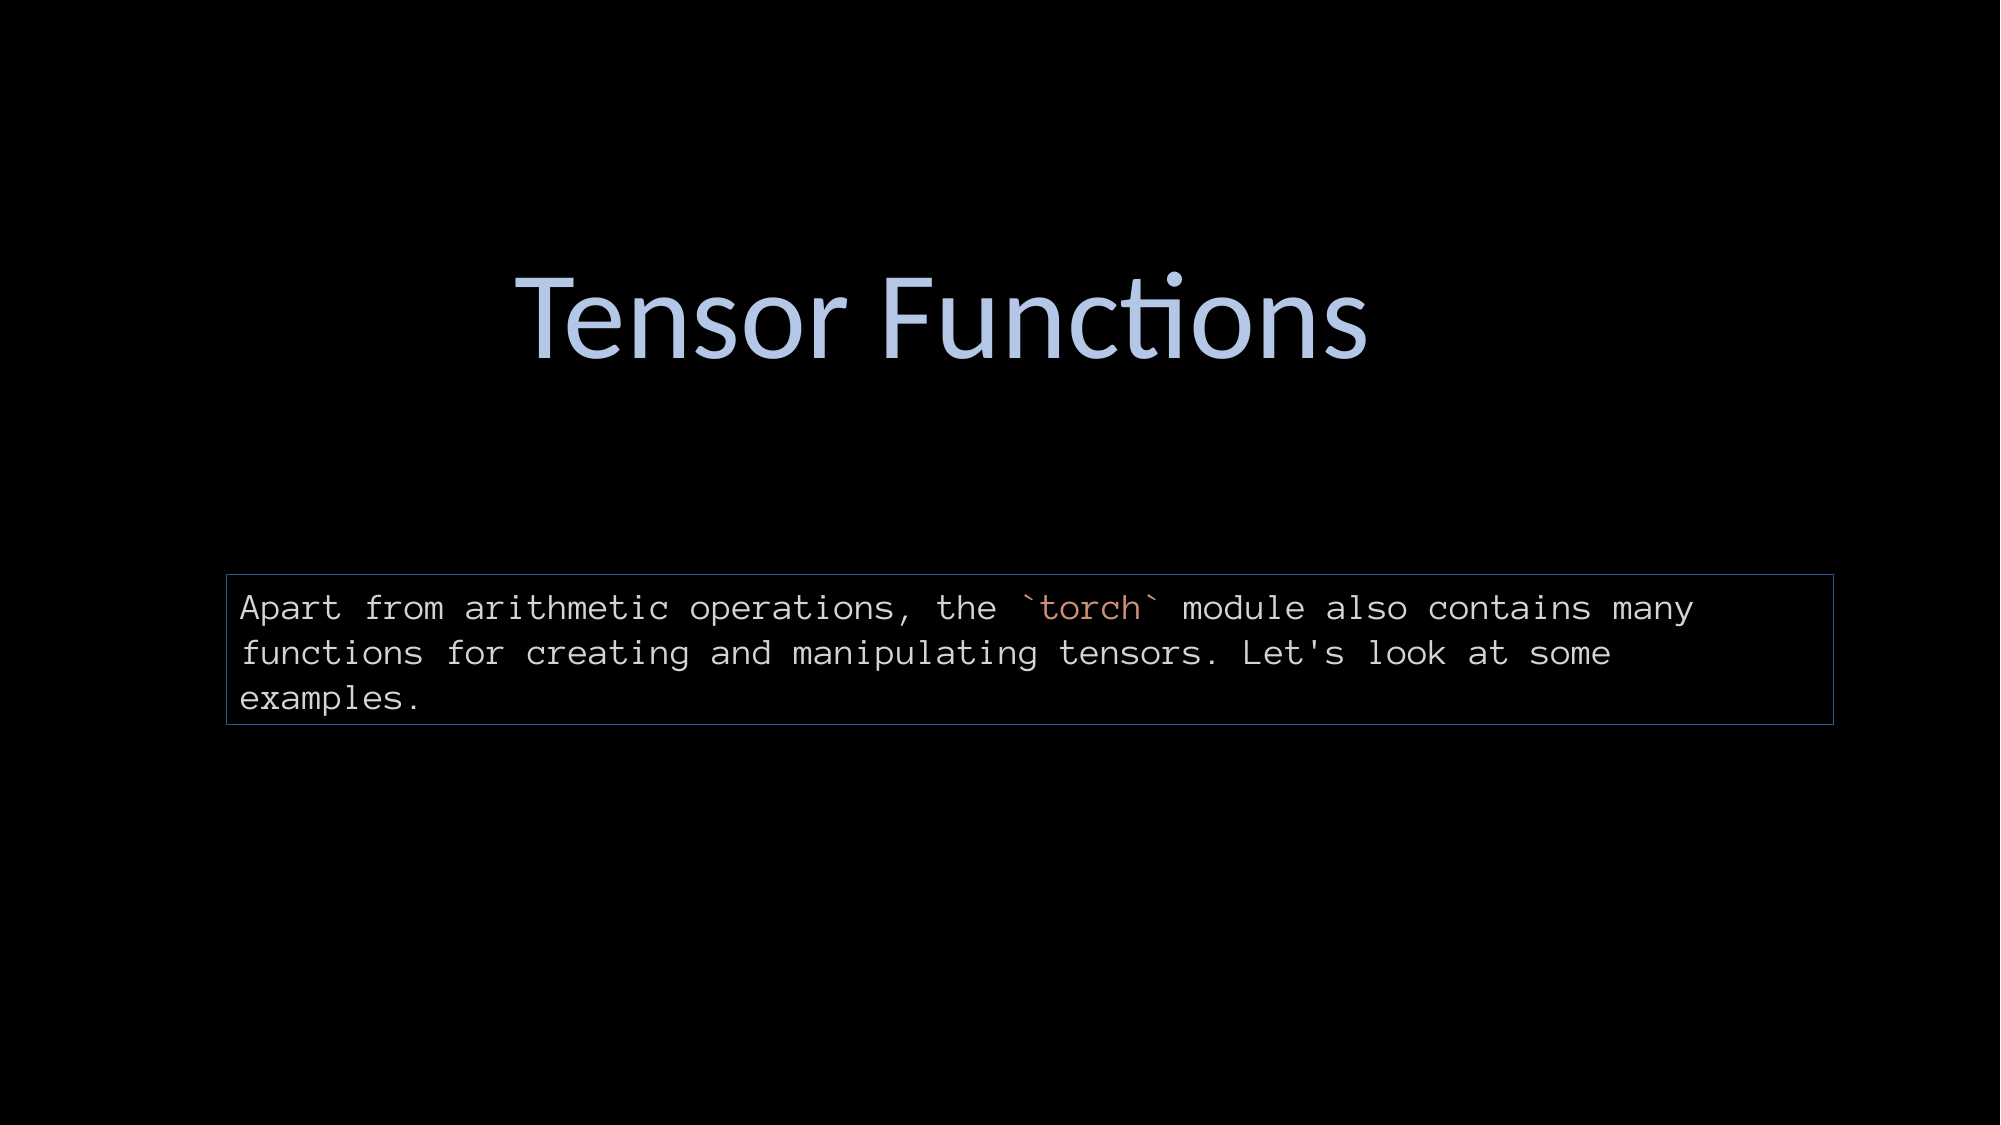

# Tensor Functions
Apart from arithmetic operations, the `torch` module also contains many functions for creating and manipulating tensors. Let's look at some examples.